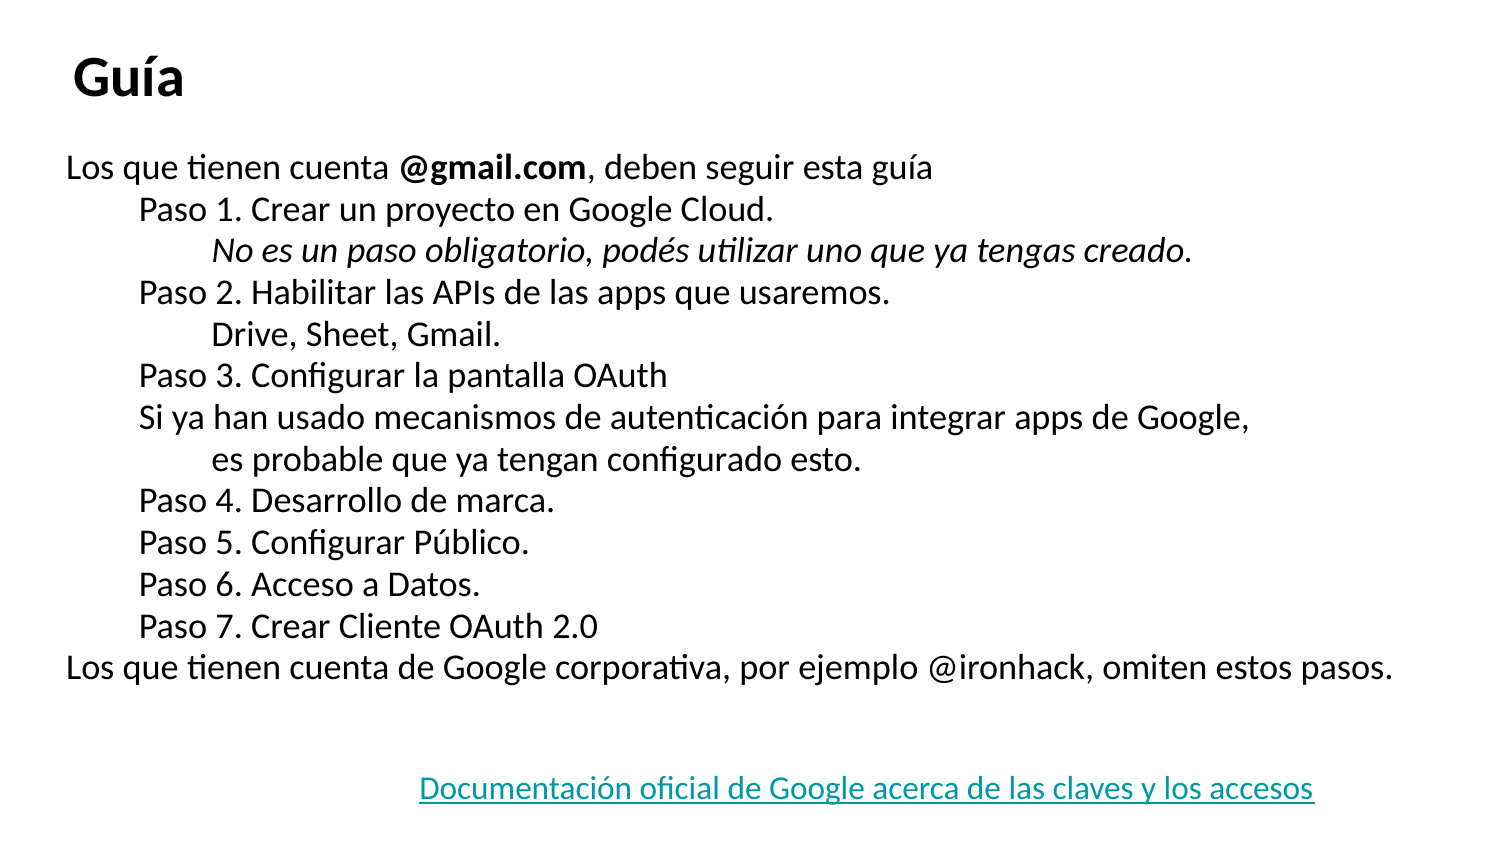

# Guía
Los que tienen cuenta @gmail.com, deben seguir esta guía
Paso 1. Crear un proyecto en Google Cloud.
No es un paso obligatorio, podés utilizar uno que ya tengas creado.
Paso 2. Habilitar las APIs de las apps que usaremos.
Drive, Sheet, Gmail.
Paso 3. Configurar la pantalla OAuth
	Si ya han usado mecanismos de autenticación para integrar apps de Google,
es probable que ya tengan configurado esto.
Paso 4. Desarrollo de marca.
Paso 5. Configurar Público.
Paso 6. Acceso a Datos.
Paso 7. Crear Cliente OAuth 2.0
Los que tienen cuenta de Google corporativa, por ejemplo @ironhack, omiten estos pasos.
Documentación oficial de Google acerca de las claves y los accesos